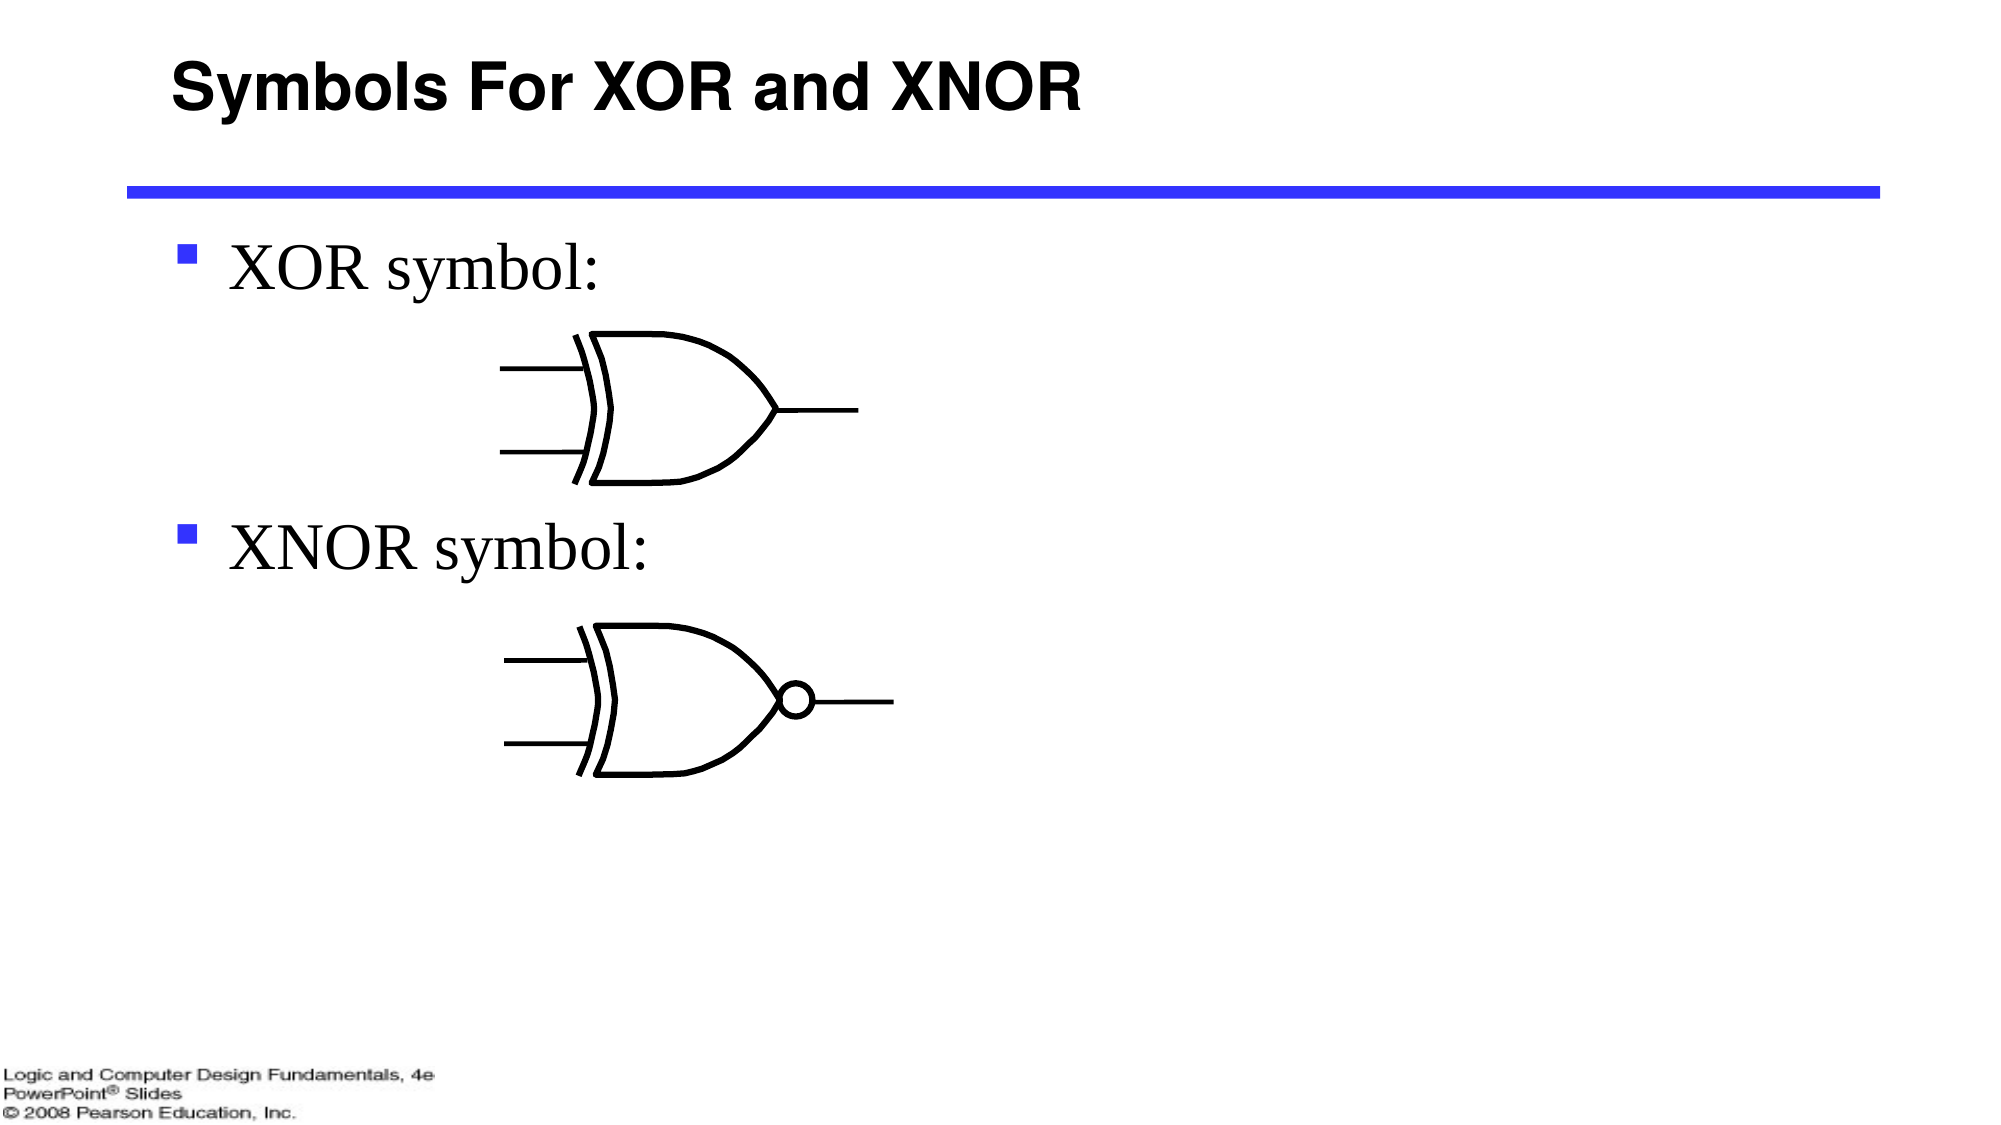

# Symbols For XOR and XNOR
XOR symbol:

XNOR symbol: